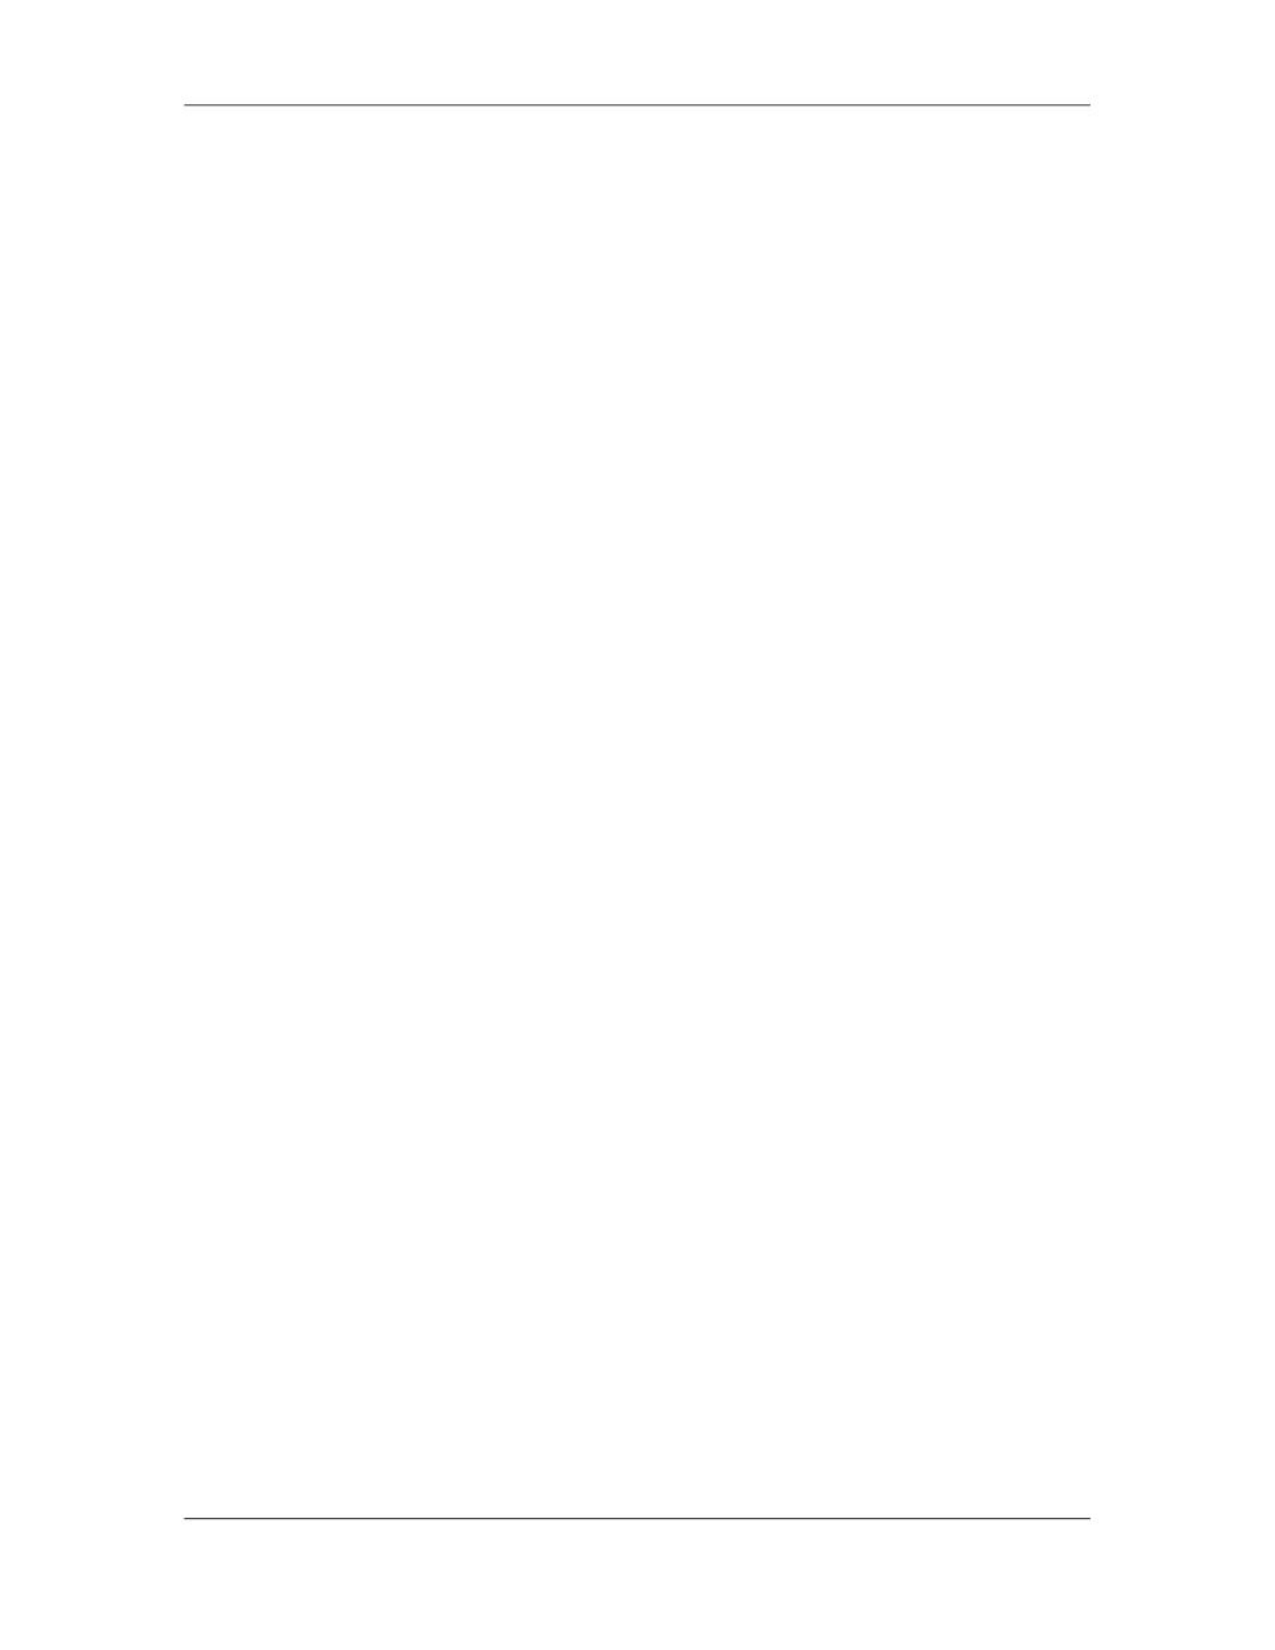

Software Project Management (CS615)

																																																																																																									For example, you need to check the status of the Test component modules task in

																																																																																																									the XYZ Inc. project .This task exists under the Testing summary task. You use
																																																																																																									the Task Sheet view to record the actual work done by a resource and calculate

																																																																																																									the work that remains to be done. To do that, perform the following steps:

																																																																																										1.							Select the task Unit testing for which you want to view the task completion status.
																																																																																																									This task exists under the Testing summary task.

																																																																																										2.							Click the View menu.

																																																																																										3.							Click the Table Entry command.
																																																																																										4.							Click the Work command on the Table Entry submenu

																																																																																																									After doing this, four fields appear: Work, Baseline, Actual, and Remaining.

																																																																																																									You update the Actual field value with the current amount of work done.

																																																																																																									Microsoft Project automatically updates the Remaining value after comparing the
																																																																																																									Actual value with the value in the Work field. Alternatively, you can update the

																																																																																																									value of the remaining field to a number that you feel is correct. Consequently,
																																																																																																									Microsoft Project updates the Tota1figure in the Work field. It also displays the

																																																																																																									difference in the previous Work and the current Work, values in the Variance
																																																																																																									field.

																																																																																																									For example, the Work field in Figure 17 displays the value 20. You update the

																																																																																																									Actual field with the value 13. Consequently, the remaining field would
																																																																																																									automatically show 7. However, you can modify the Remaining field to display

																																																																																																									the value 10 if seven days are not adequate. Notice that the Work field displays
																																																																																																									the value 27, and the value in the Variance field is 3.

																																																																																						                                                                                                                                 394

																																																																																																																																																																																						© Copyright Virtual University of Pakistan